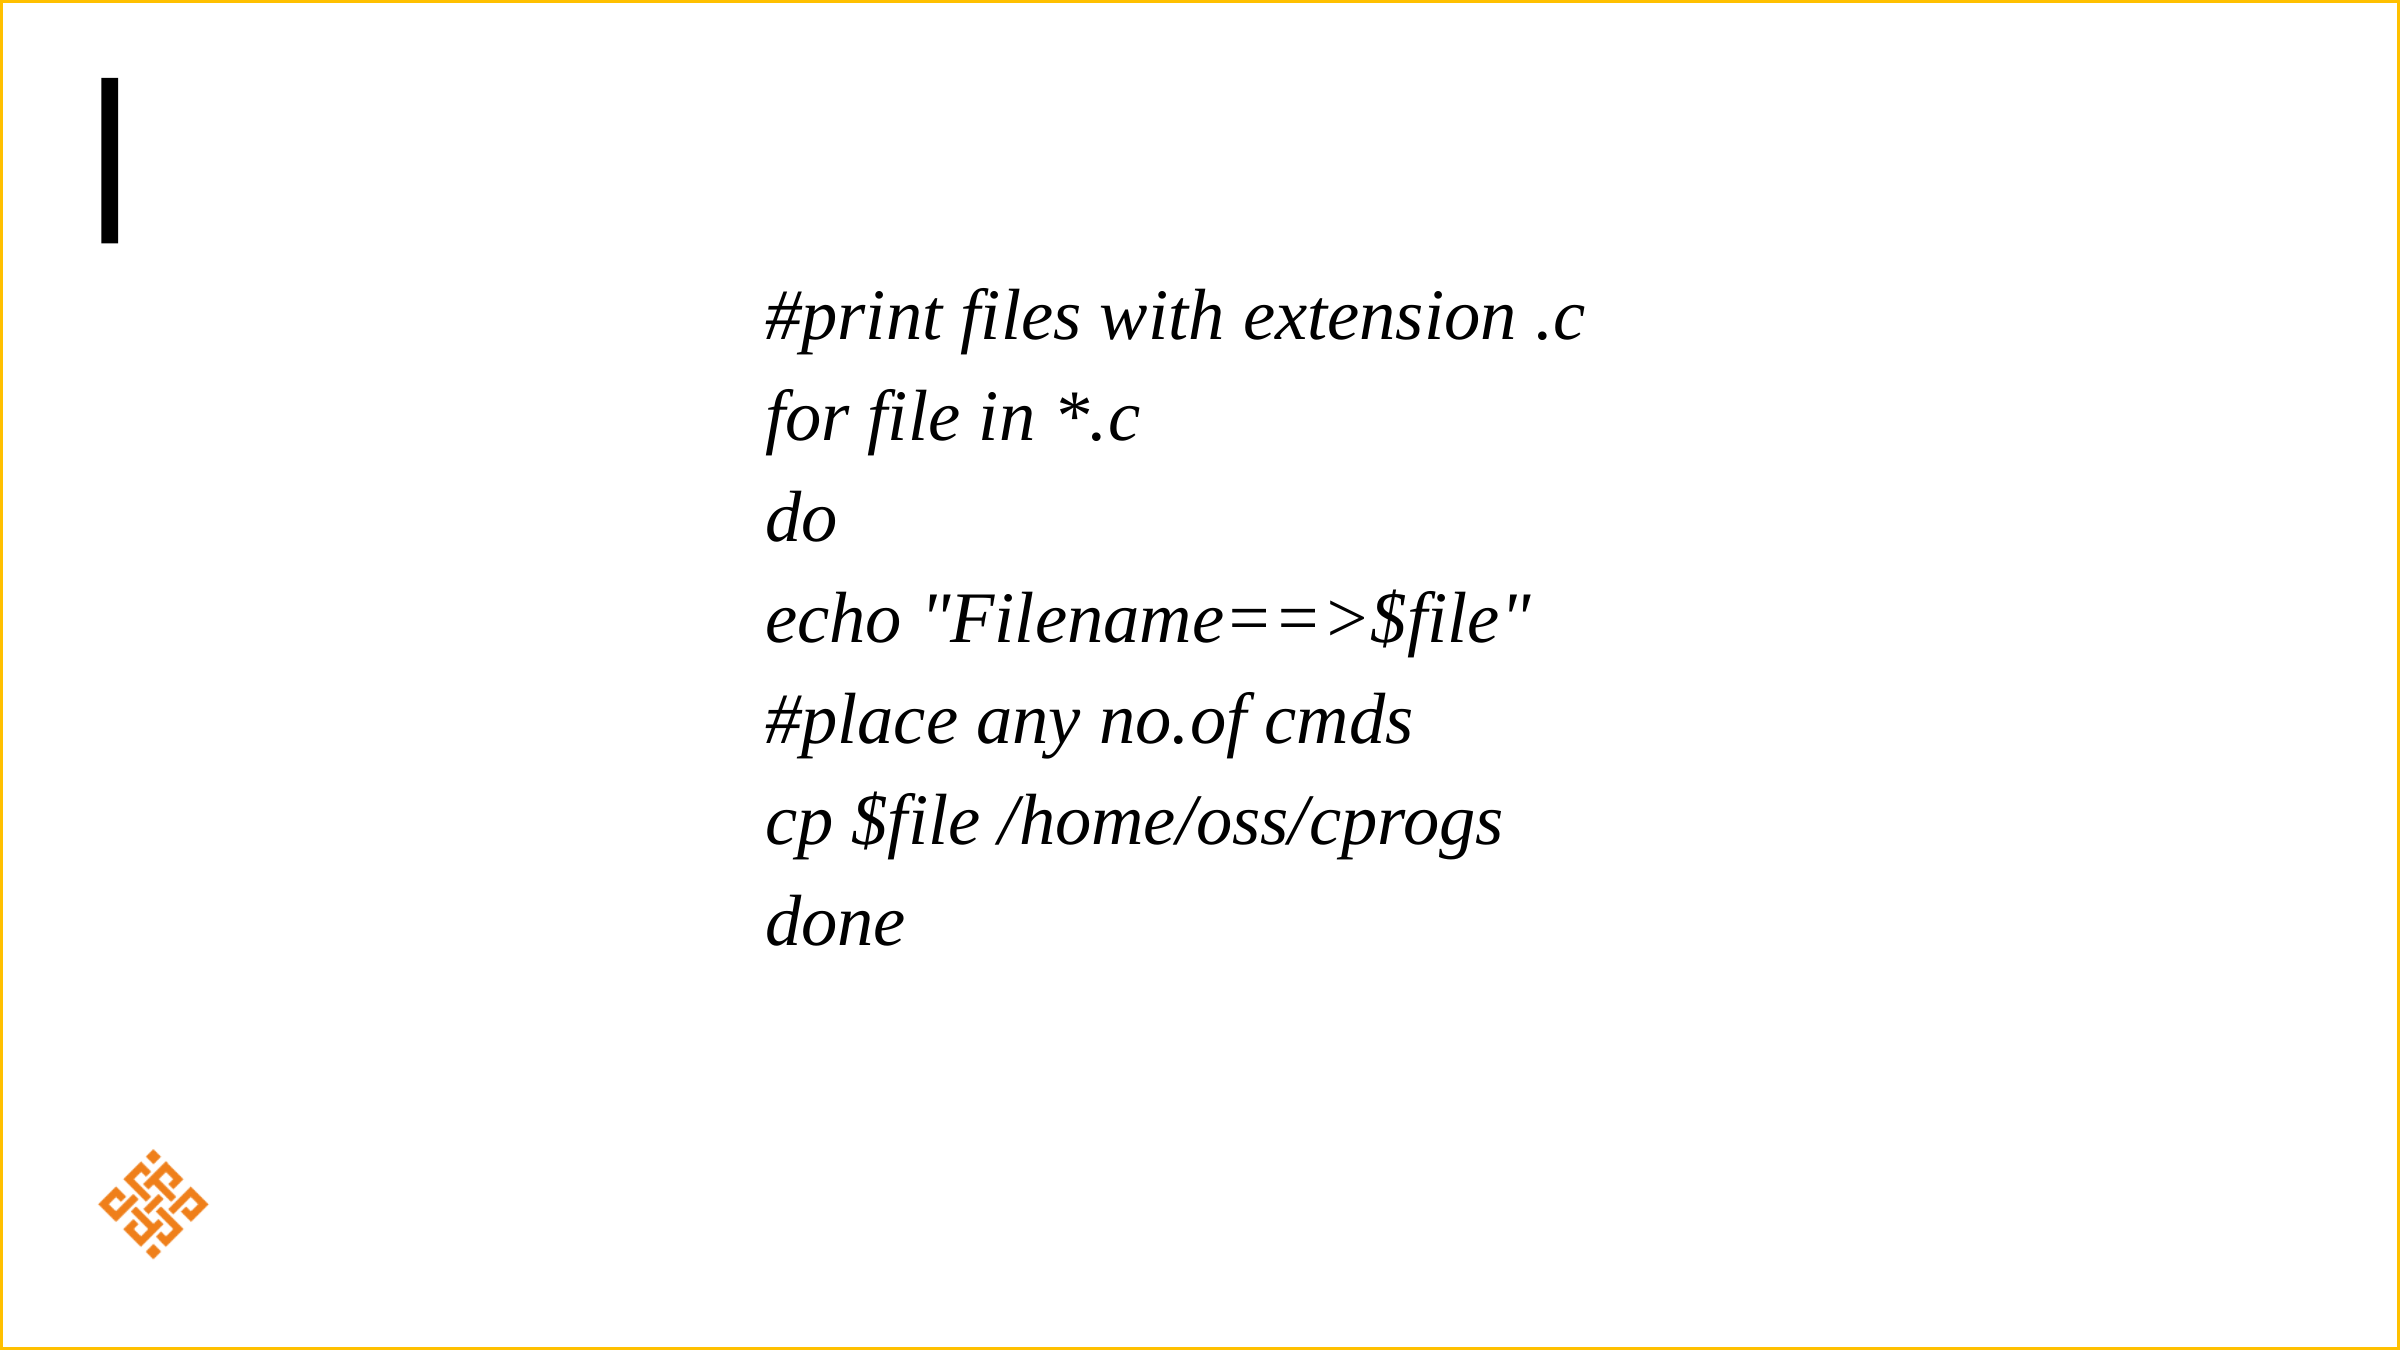

#print files with extension .c
for file in *.c
do
echo "Filename==>$file"
#place any no.of cmds
cp $file /home/oss/cprogs
done